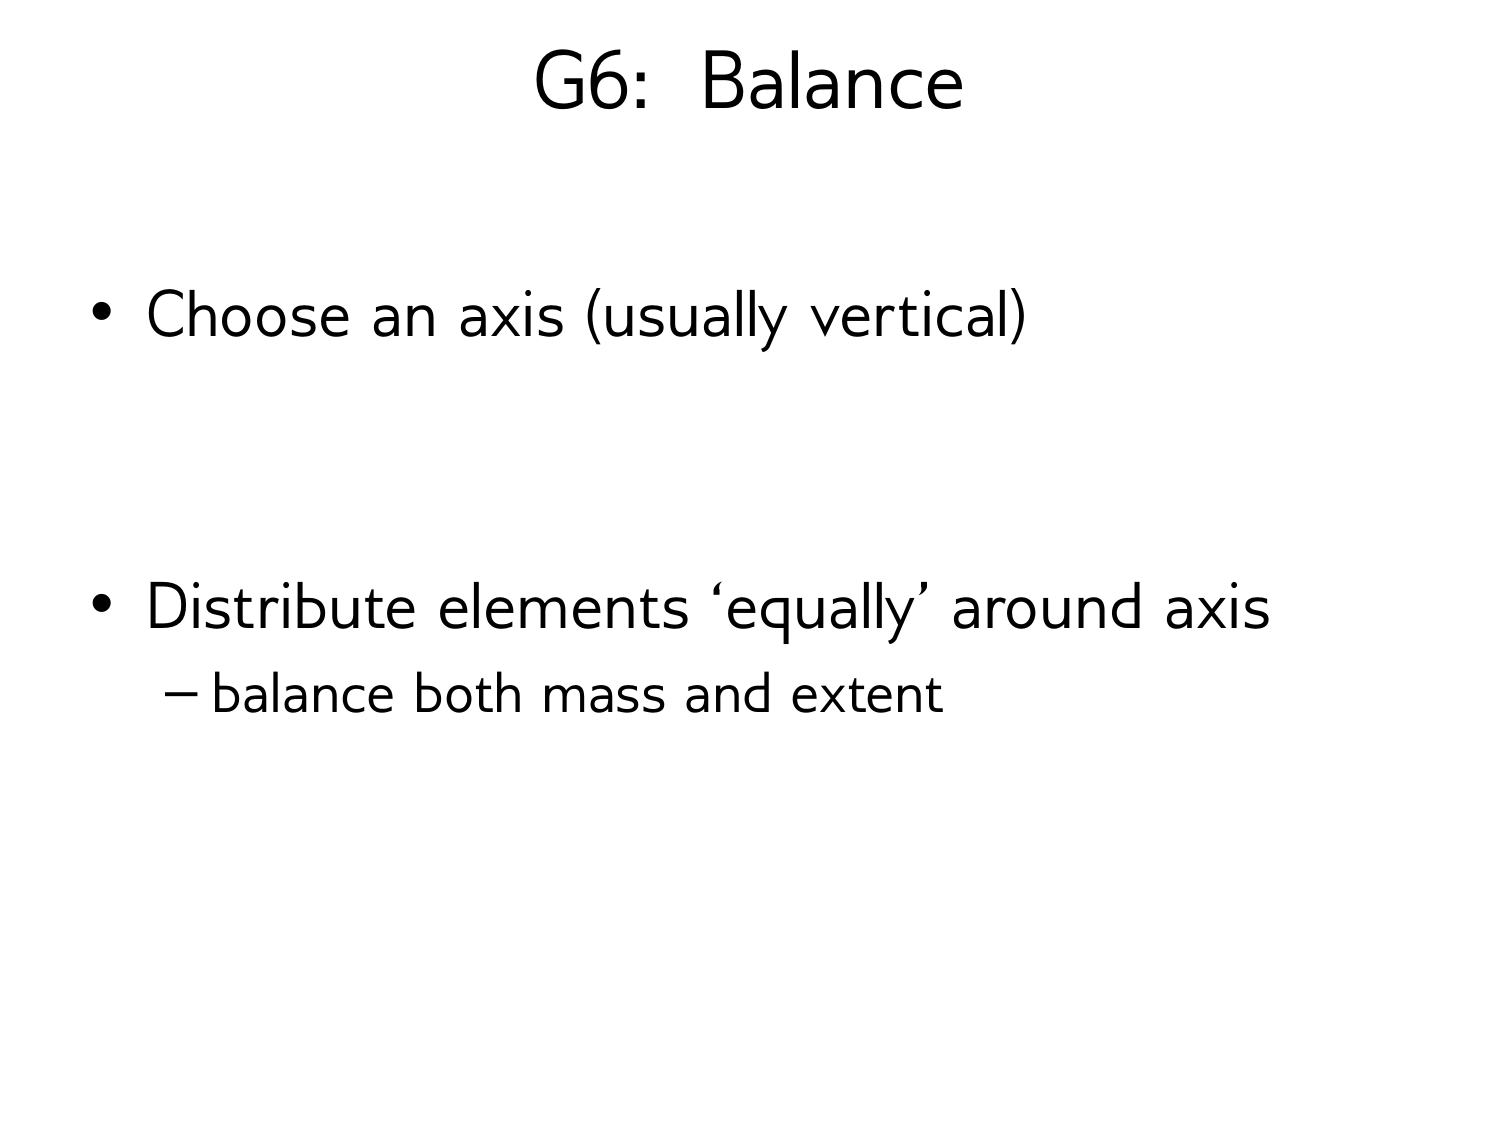

# G6:  Balance
Choose an axis (usually vertical)

Distribute elements ‘equally’ around axis
balance both mass and extent